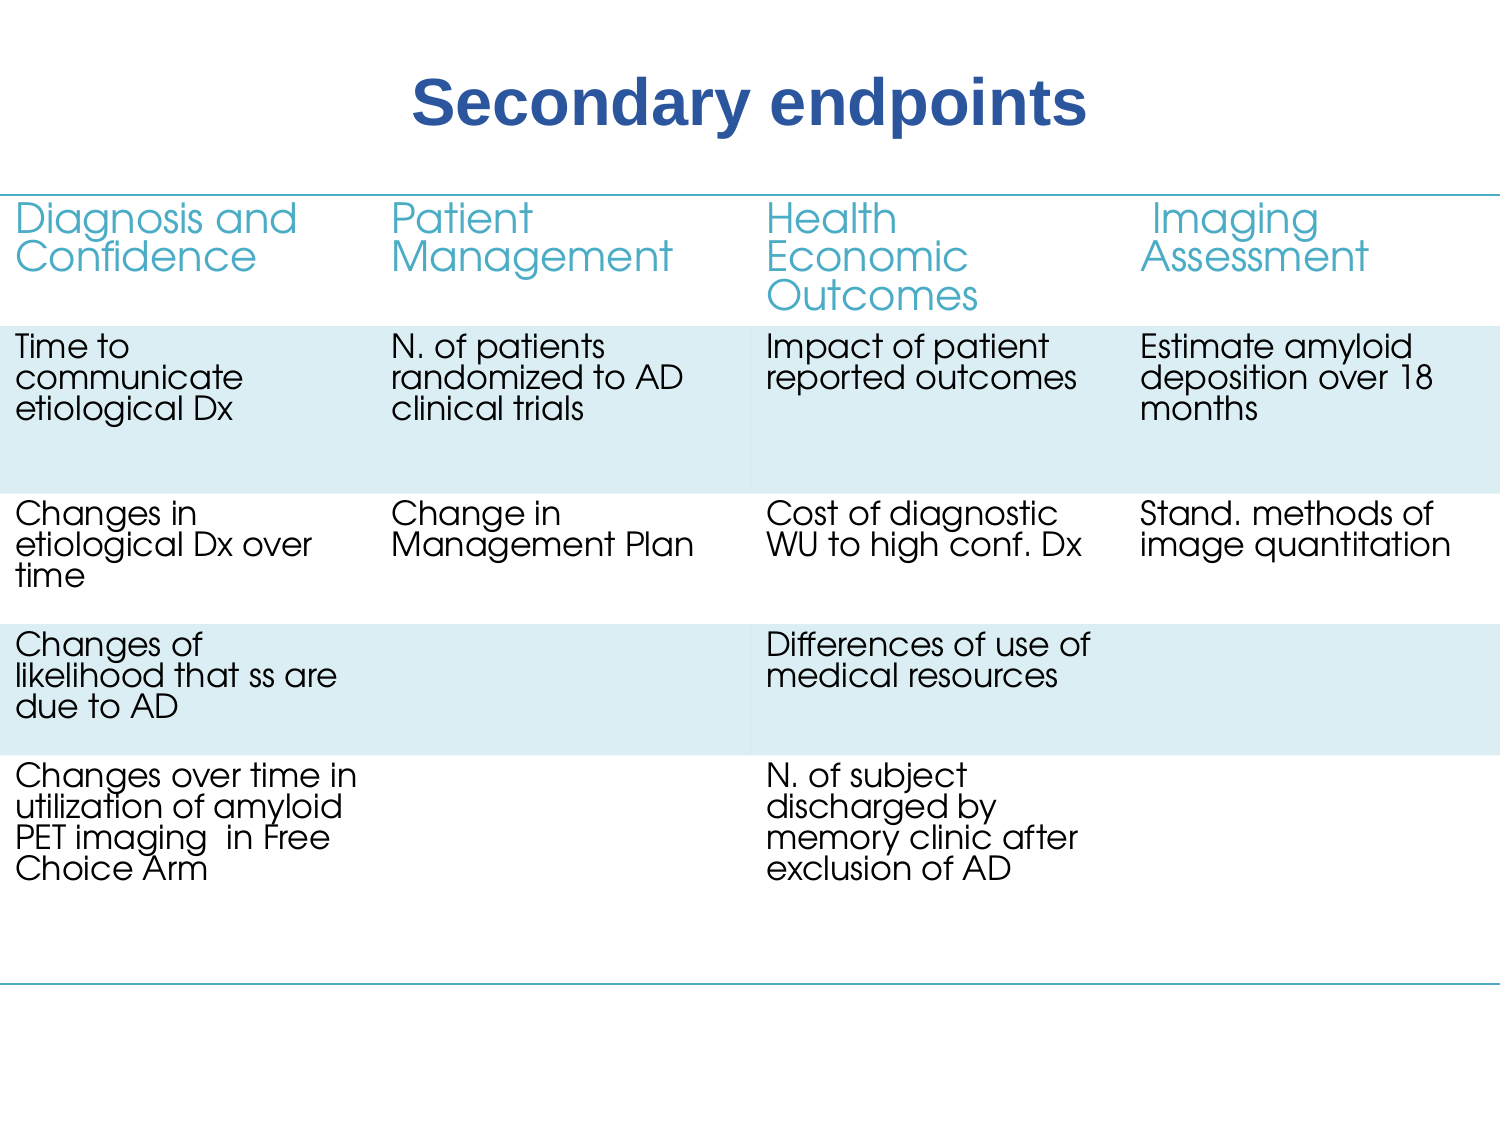

Secondary endpoints
| Diagnosis and Confidence | Patient Management | Health Economic Outcomes | Imaging Assessment |
| --- | --- | --- | --- |
| Time to communicate etiological Dx | N. of patients randomized to AD clinical trials | Impact of patient reported outcomes | Estimate amyloid deposition over 18 months |
| Changes in etiological Dx over time | Change in Management Plan | Cost of diagnostic WU to high conf. Dx | Stand. methods of image quantitation |
| Changes of likelihood that ss are due to AD |  | Differences of use of medical resources |  |
| Changes over time in utilization of amyloid PET imaging in Free Choice Arm |  | N. of subject discharged by memory clinic after exclusion of AD |  |